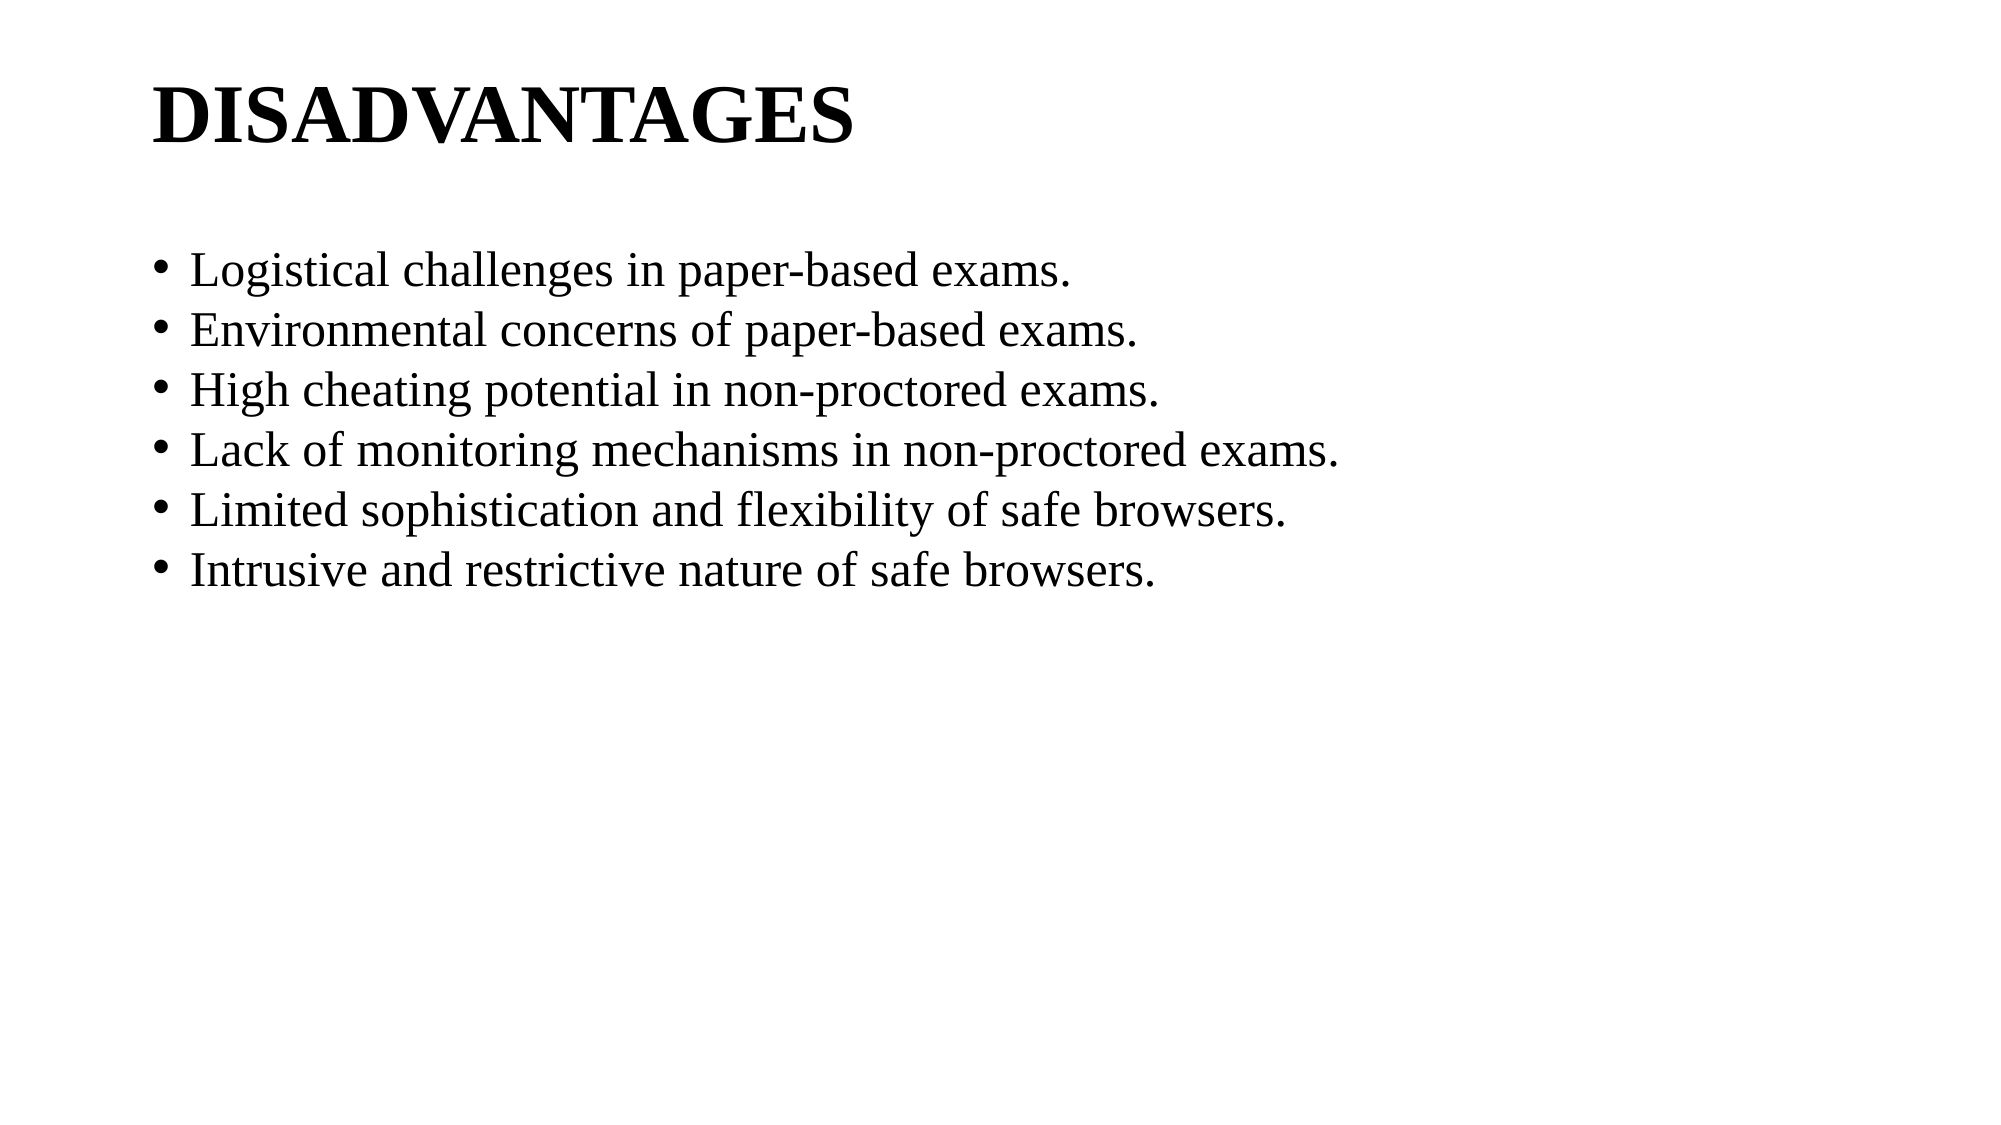

# DISADVANTAGES
Logistical challenges in paper-based exams.
Environmental concerns of paper-based exams.
High cheating potential in non-proctored exams.
Lack of monitoring mechanisms in non-proctored exams.
Limited sophistication and flexibility of safe browsers.
Intrusive and restrictive nature of safe browsers.